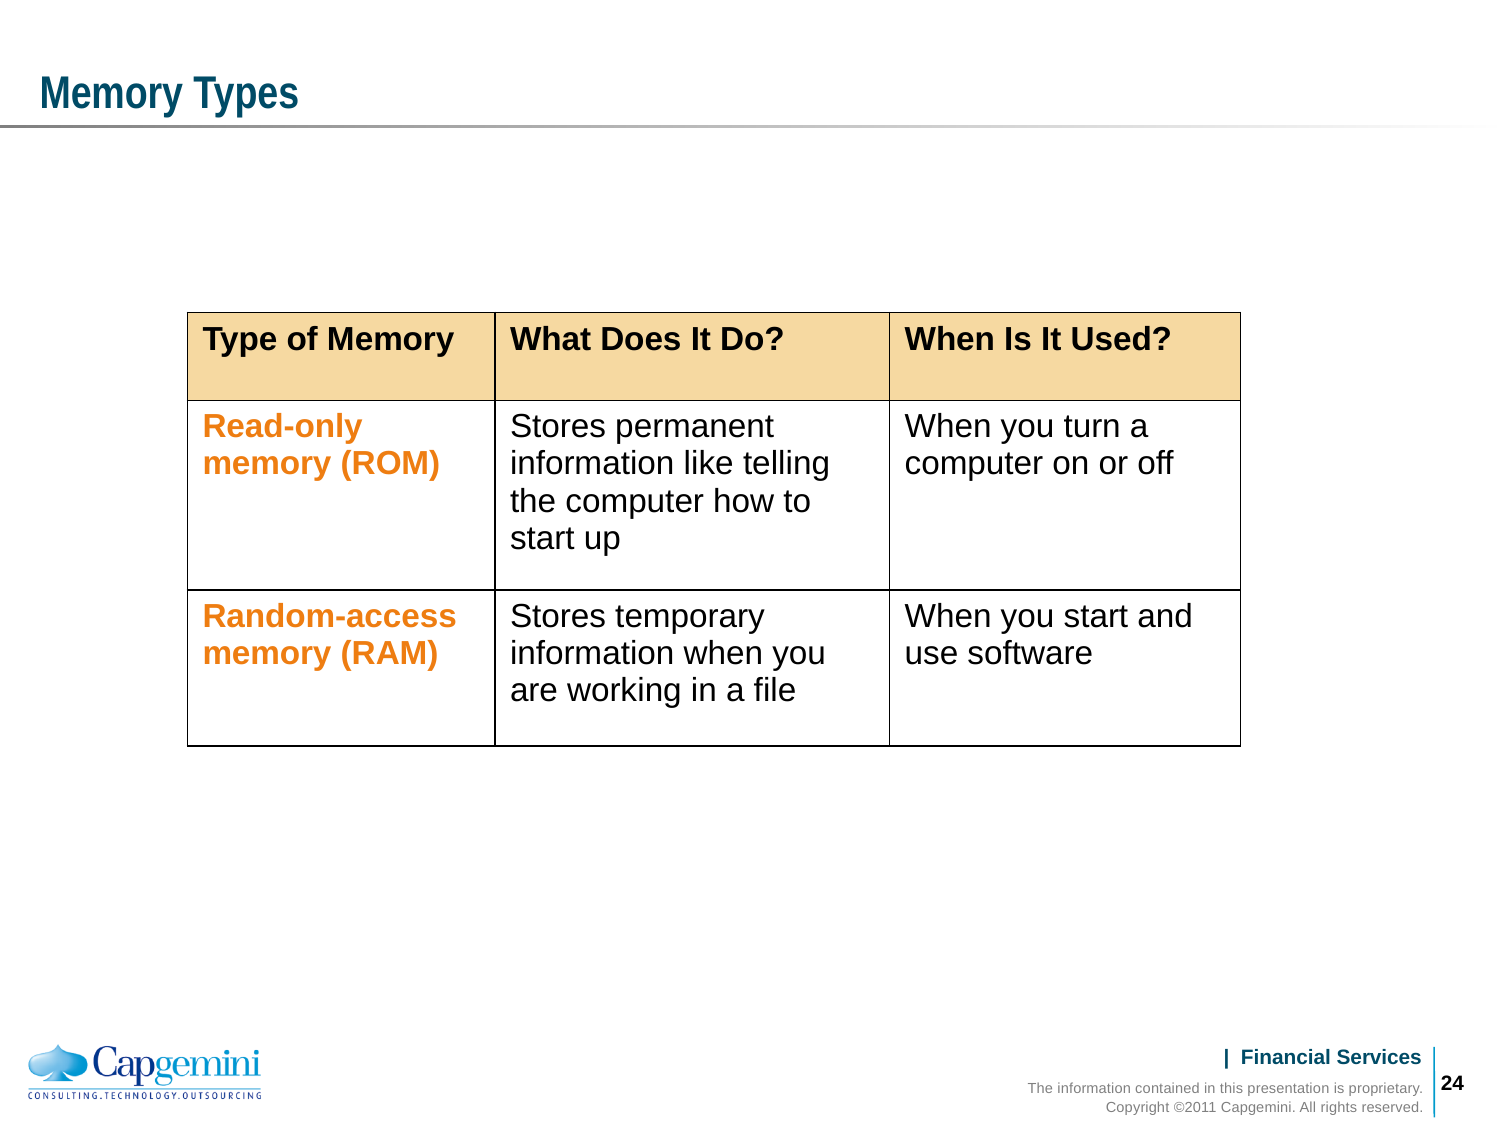

# Memory Types
| Type of Memory | What Does It Do? | When Is It Used? |
| --- | --- | --- |
| Read-only memory (ROM) | Stores permanent information like telling the computer how to start up | When you turn a computer on or off |
| Random-access memory (RAM) | Stores temporary information when you are working in a file | When you start and use software |